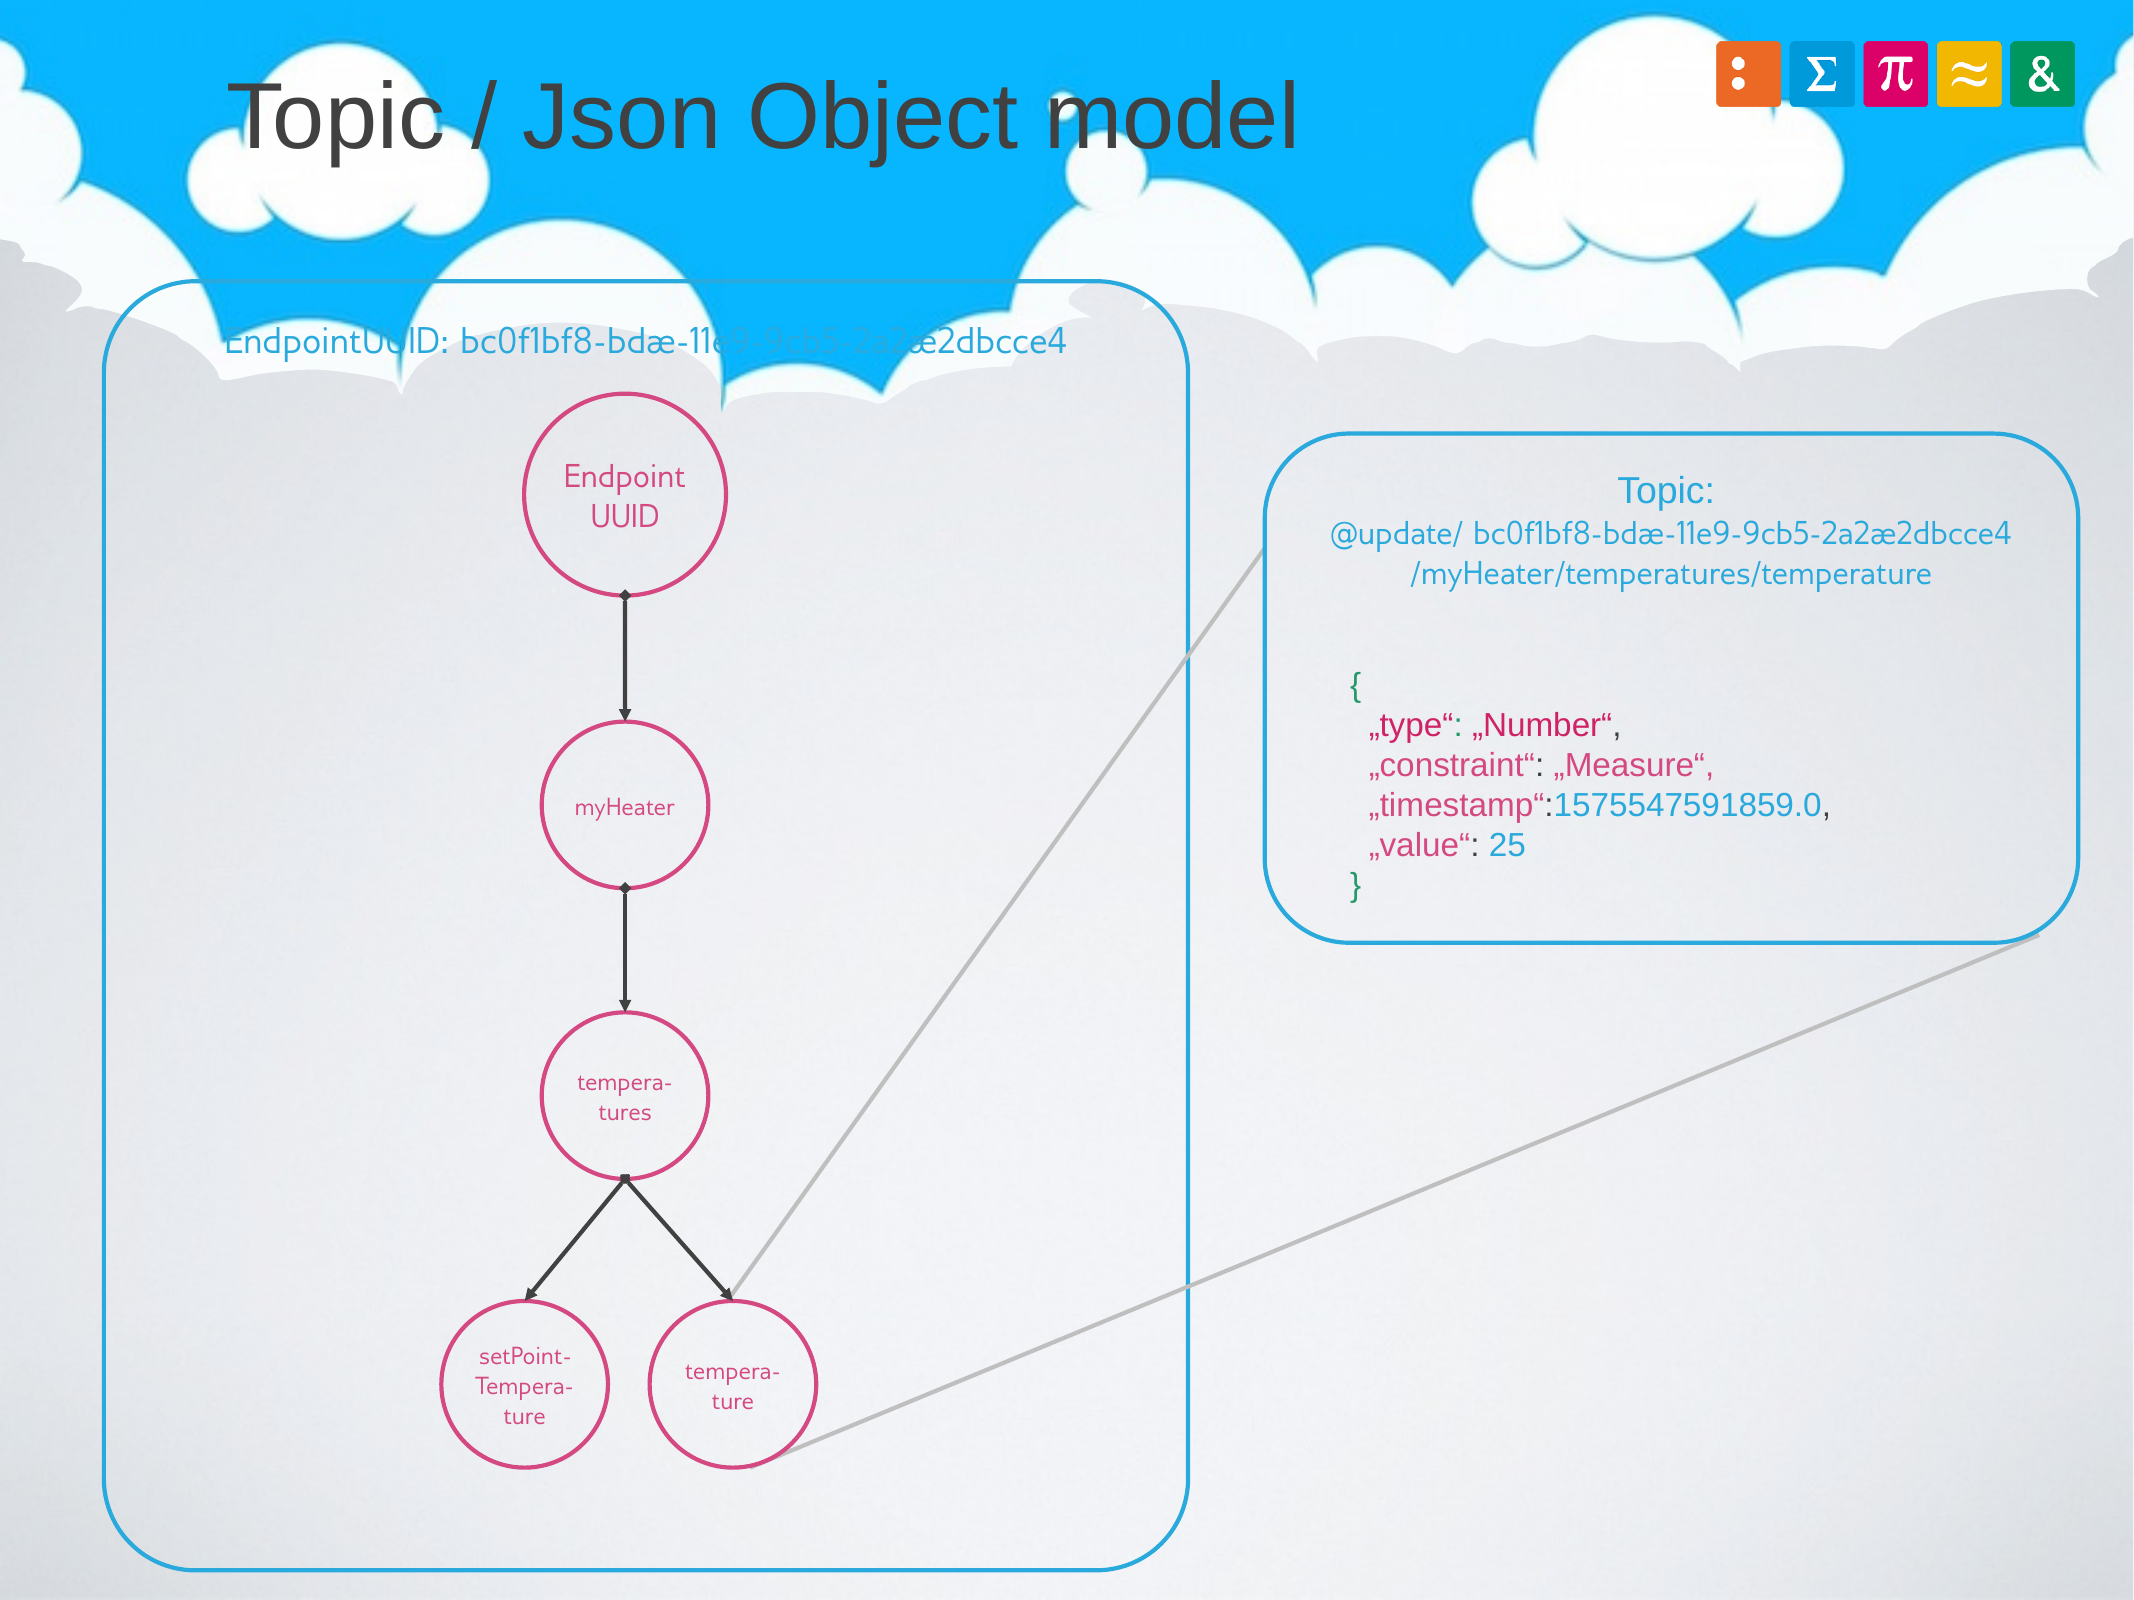

# Topic / Json Object model
EndpointUUID: bc0f1bf8-bdae-11e9-9cb5-2a2ae2dbcce4
EndpointUUID
Topic:
@update/ bc0f1bf8-bdae-11e9-9cb5-2a2ae2dbcce4 /myHeater/temperatures/temperature

{
  „type“: „Number“,
  „constraint“: „Measure“,
  „timestamp“:1575547591859.0,
  „value“: 25
}

myHeater

tempera-tures
setPoint-Tempera-ture
tempera-ture